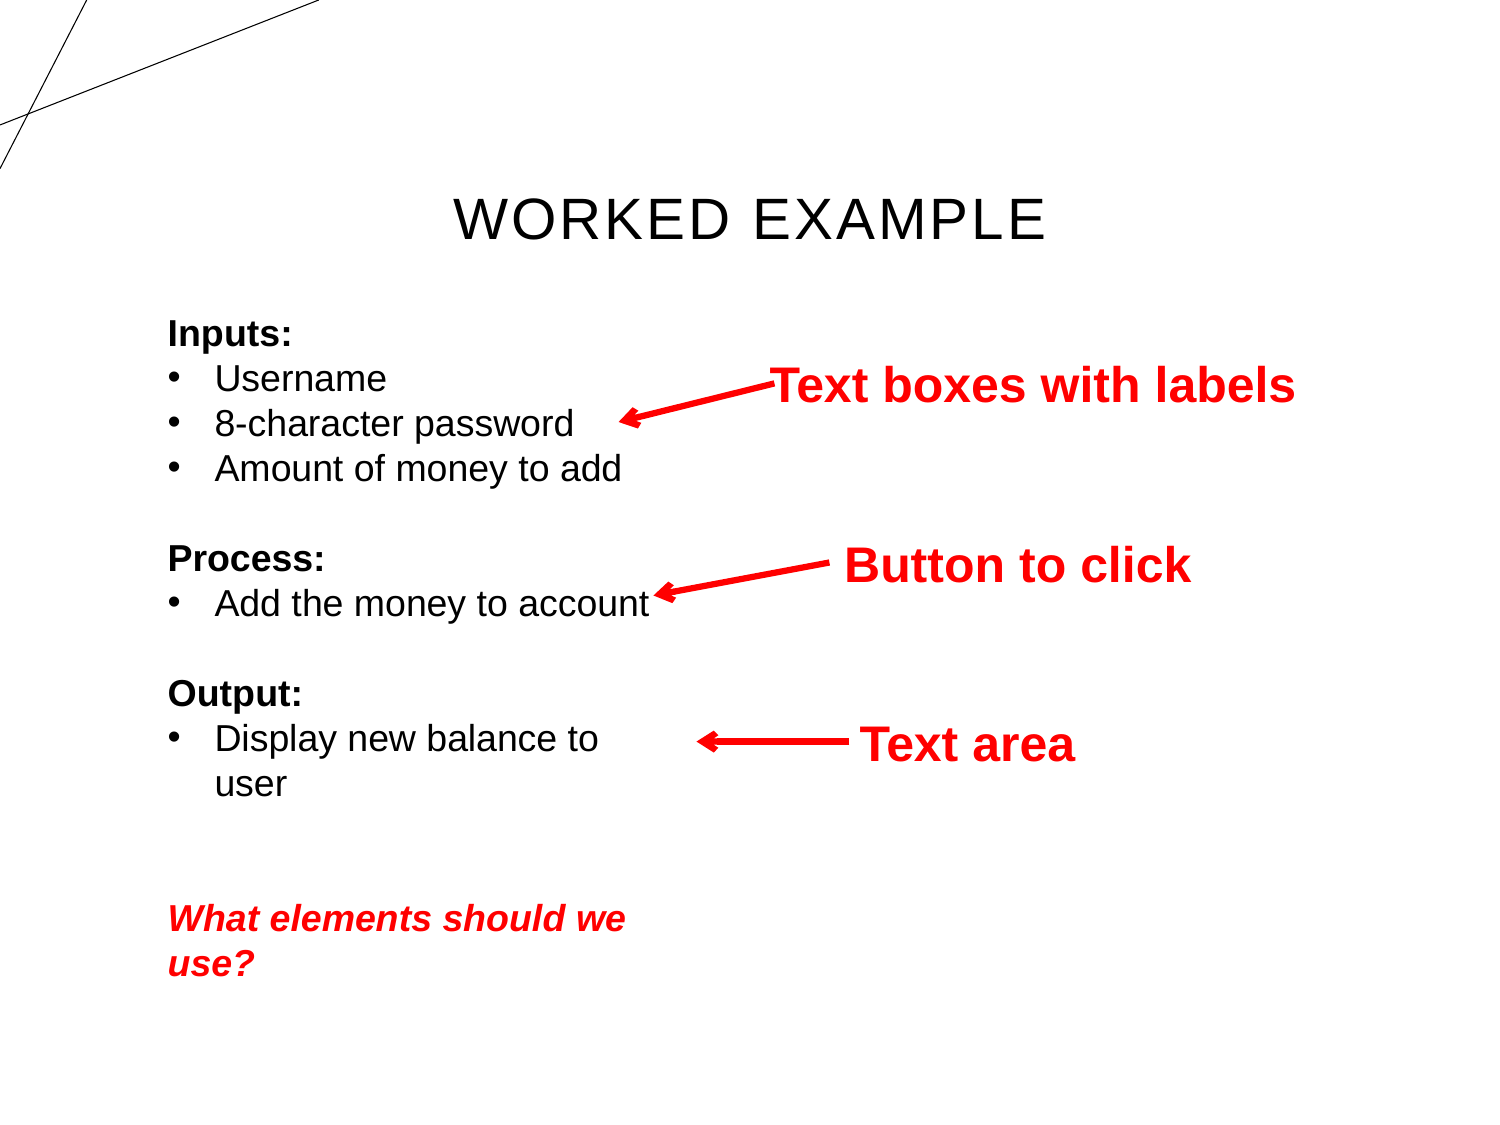

# Worked Example
Inputs:
Username
8-character password
Amount of money to add

Process:
Add the money to account

Output:
Display new balance to user

What elements should we use?
Text boxes with labels
Button to click
Text area